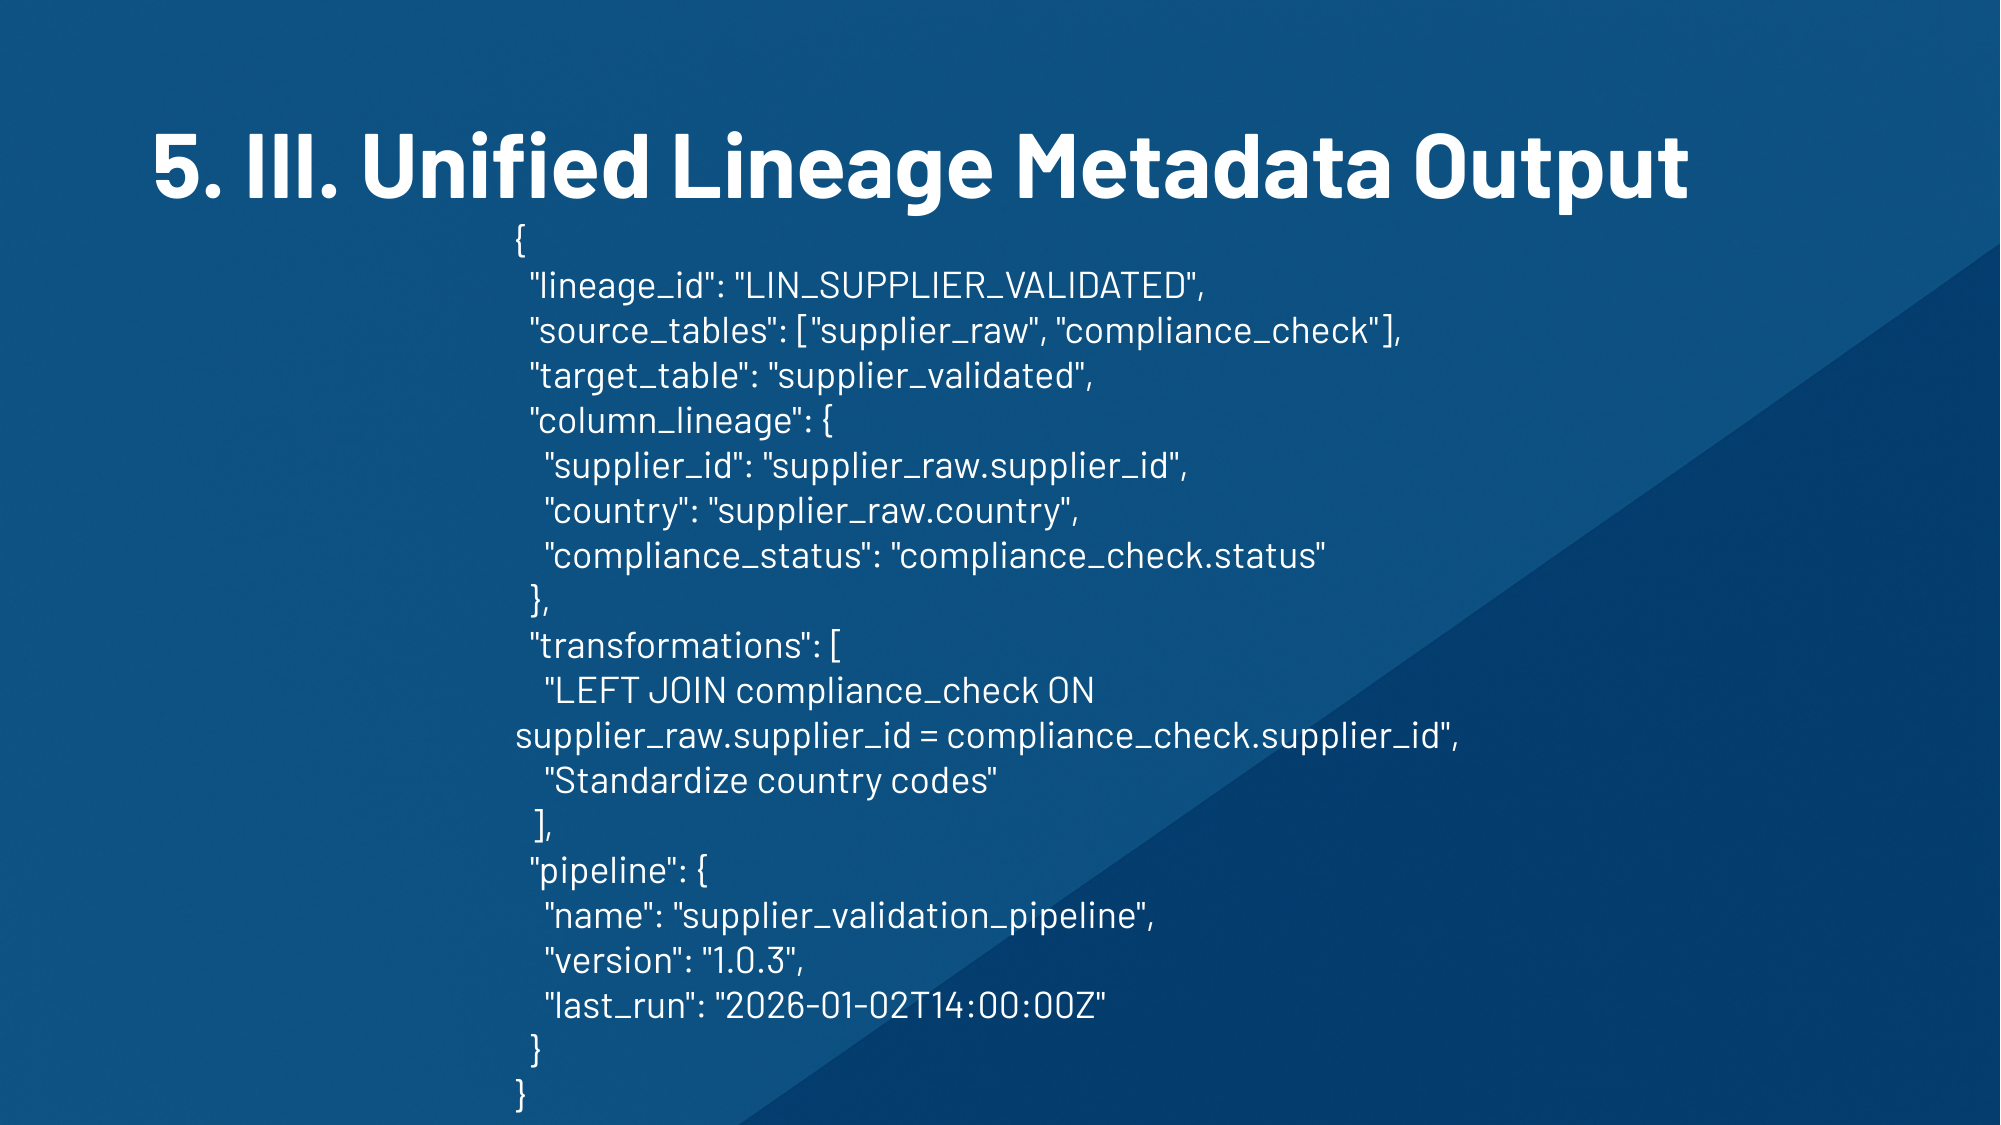

# 5. III. Unified Lineage Metadata Output
{
  "lineage_id": "LIN_SUPPLIER_VALIDATED",
  "source_tables": ["supplier_raw", "compliance_check"],
  "target_table": "supplier_validated",
  "column_lineage": {
    "supplier_id": "supplier_raw.supplier_id",
    "country": "supplier_raw.country",
    "compliance_status": "compliance_check.status"
  },
  "transformations": [
    "LEFT JOIN compliance_check ON supplier_raw.supplier_id = compliance_check.supplier_id",
    "Standardize country codes"
  ],
  "pipeline": {
    "name": "supplier_validation_pipeline",
    "version": "1.0.3",
    "last_run": "2026-01-02T14:00:00Z"
  }
}